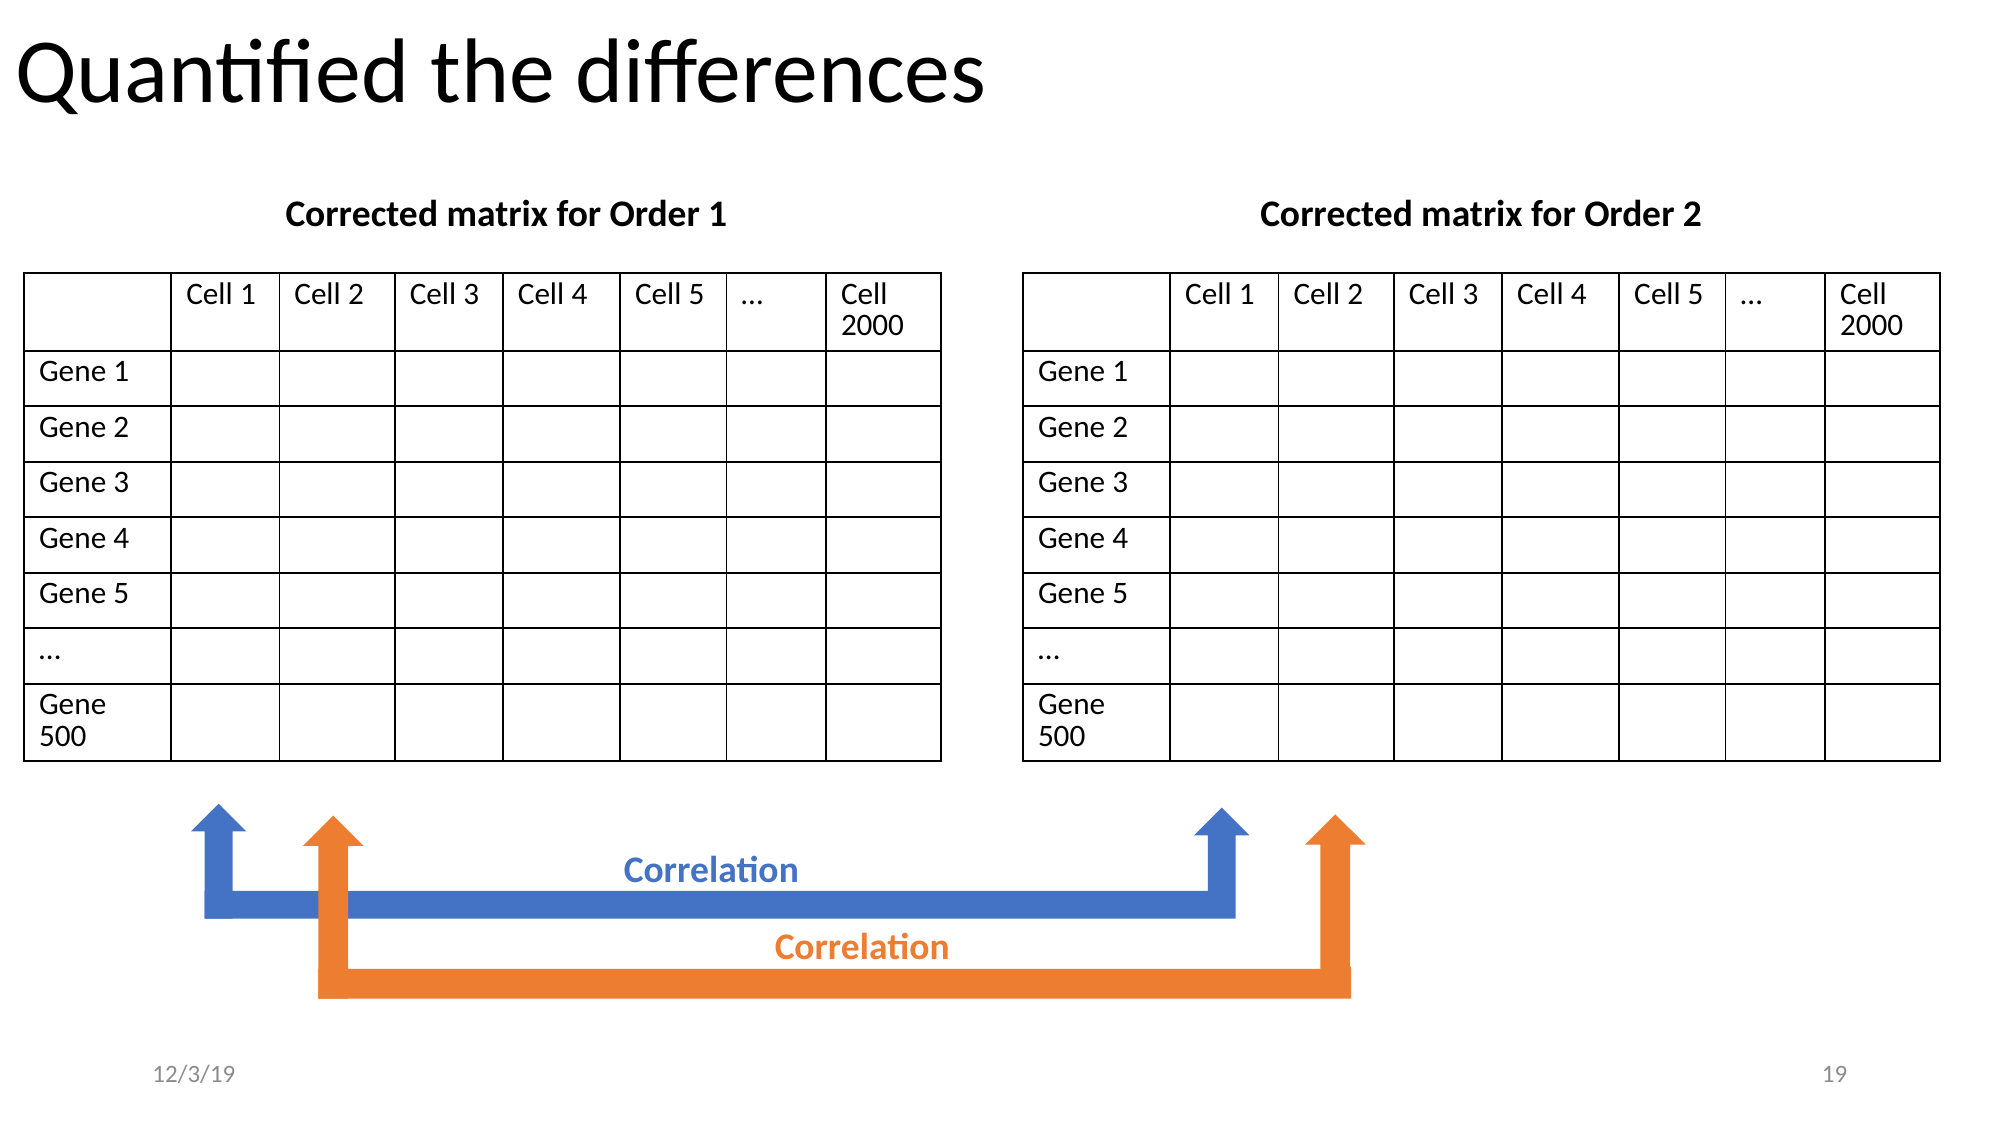

# Quantified the differences
Corrected matrix for Order 1
Corrected matrix for Order 2
|  | Cell 1 | Cell 2 | Cell 3 | Cell 4 | Cell 5 | … | Cell 2000 |
| --- | --- | --- | --- | --- | --- | --- | --- |
| Gene 1 |  |  |  |  |  |  |  |
| Gene 2 |  |  |  |  |  |  |  |
| Gene 3 |  |  |  |  |  |  |  |
| Gene 4 |  |  |  |  |  |  |  |
| Gene 5 |  |  |  |  |  |  |  |
| … |  |  |  |  |  |  |  |
| Gene 500 |  |  |  |  |  |  |  |
|  | Cell 1 | Cell 2 | Cell 3 | Cell 4 | Cell 5 | … | Cell 2000 |
| --- | --- | --- | --- | --- | --- | --- | --- |
| Gene 1 |  |  |  |  |  |  |  |
| Gene 2 |  |  |  |  |  |  |  |
| Gene 3 |  |  |  |  |  |  |  |
| Gene 4 |  |  |  |  |  |  |  |
| Gene 5 |  |  |  |  |  |  |  |
| … |  |  |  |  |  |  |  |
| Gene 500 |  |  |  |  |  |  |  |

Correlation

Correlation
12/3/19
19